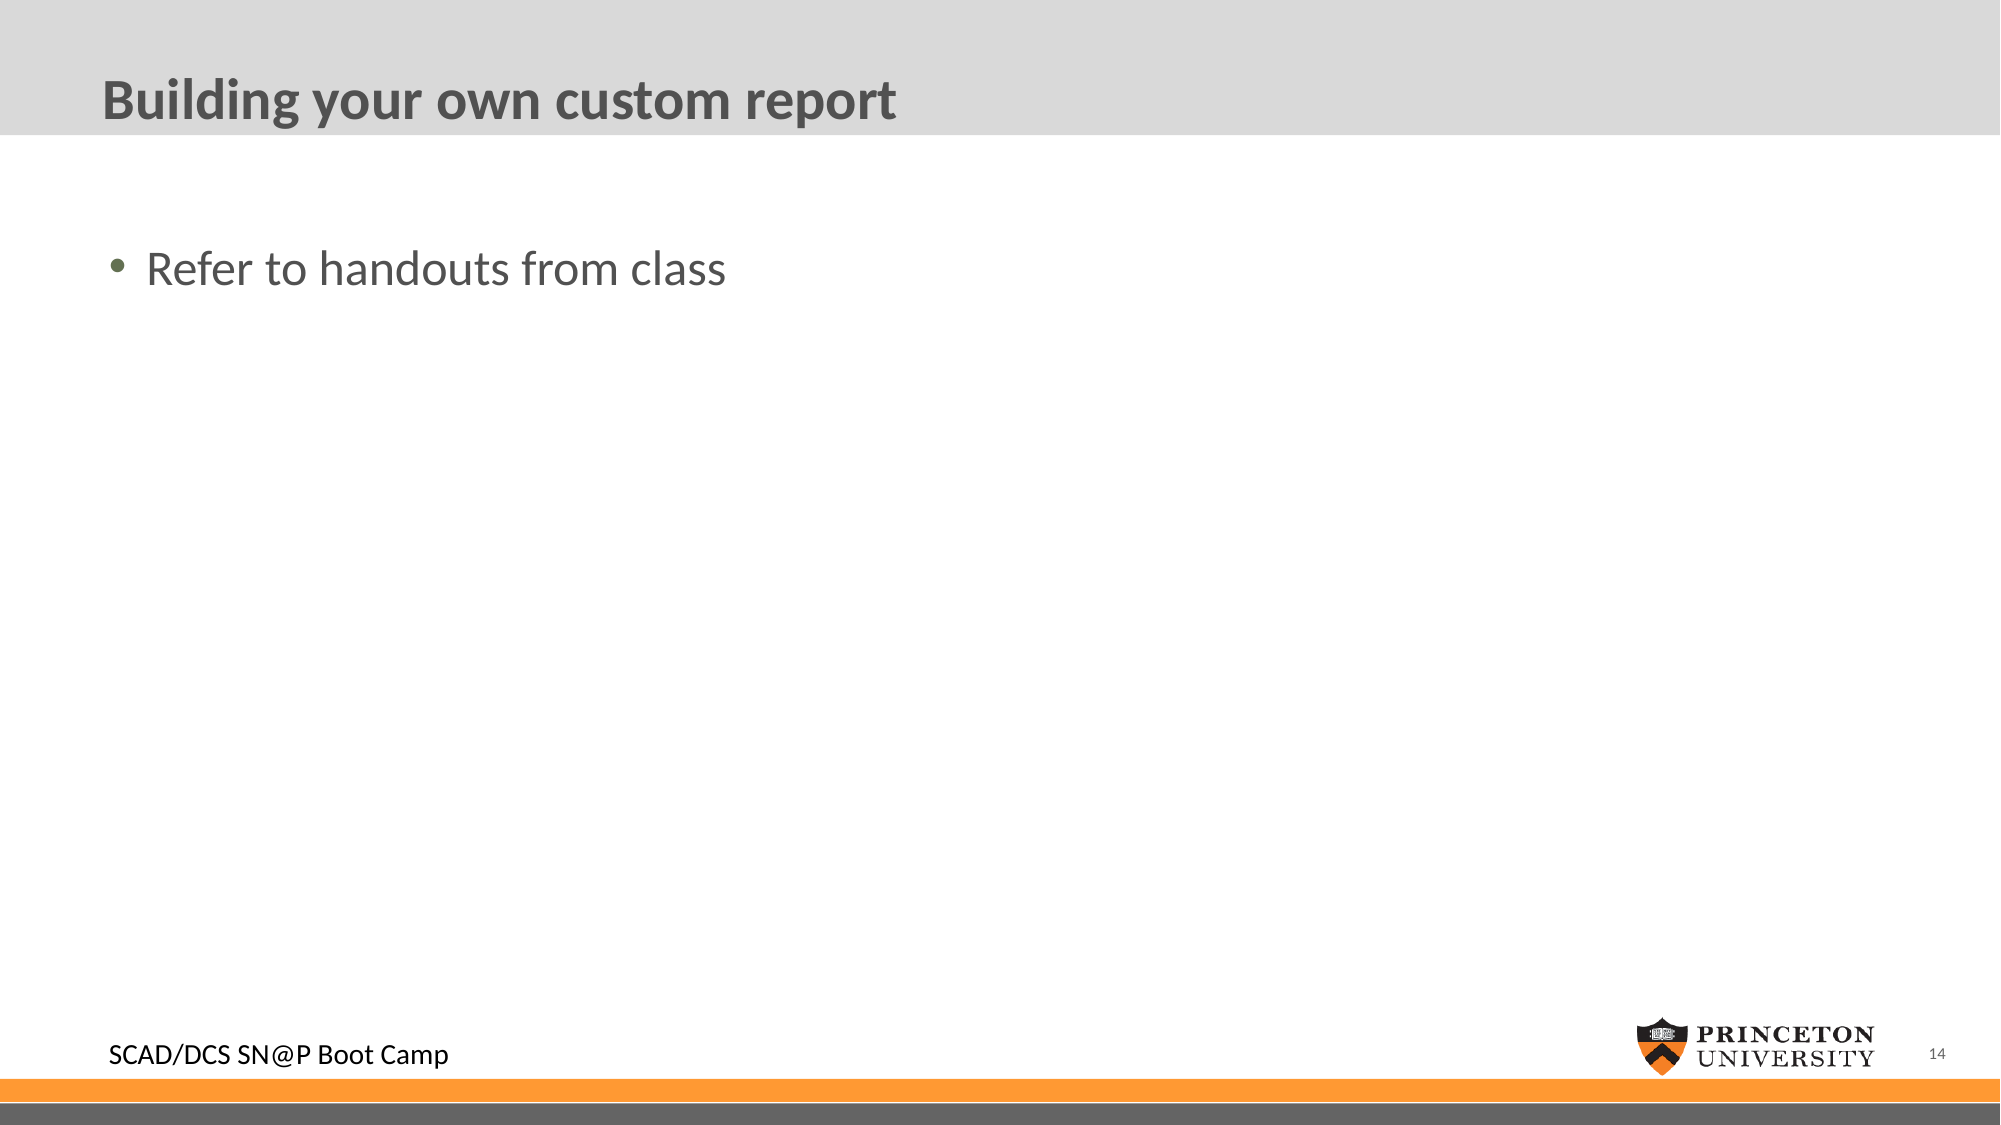

# Building your own custom report
Refer to handouts from class